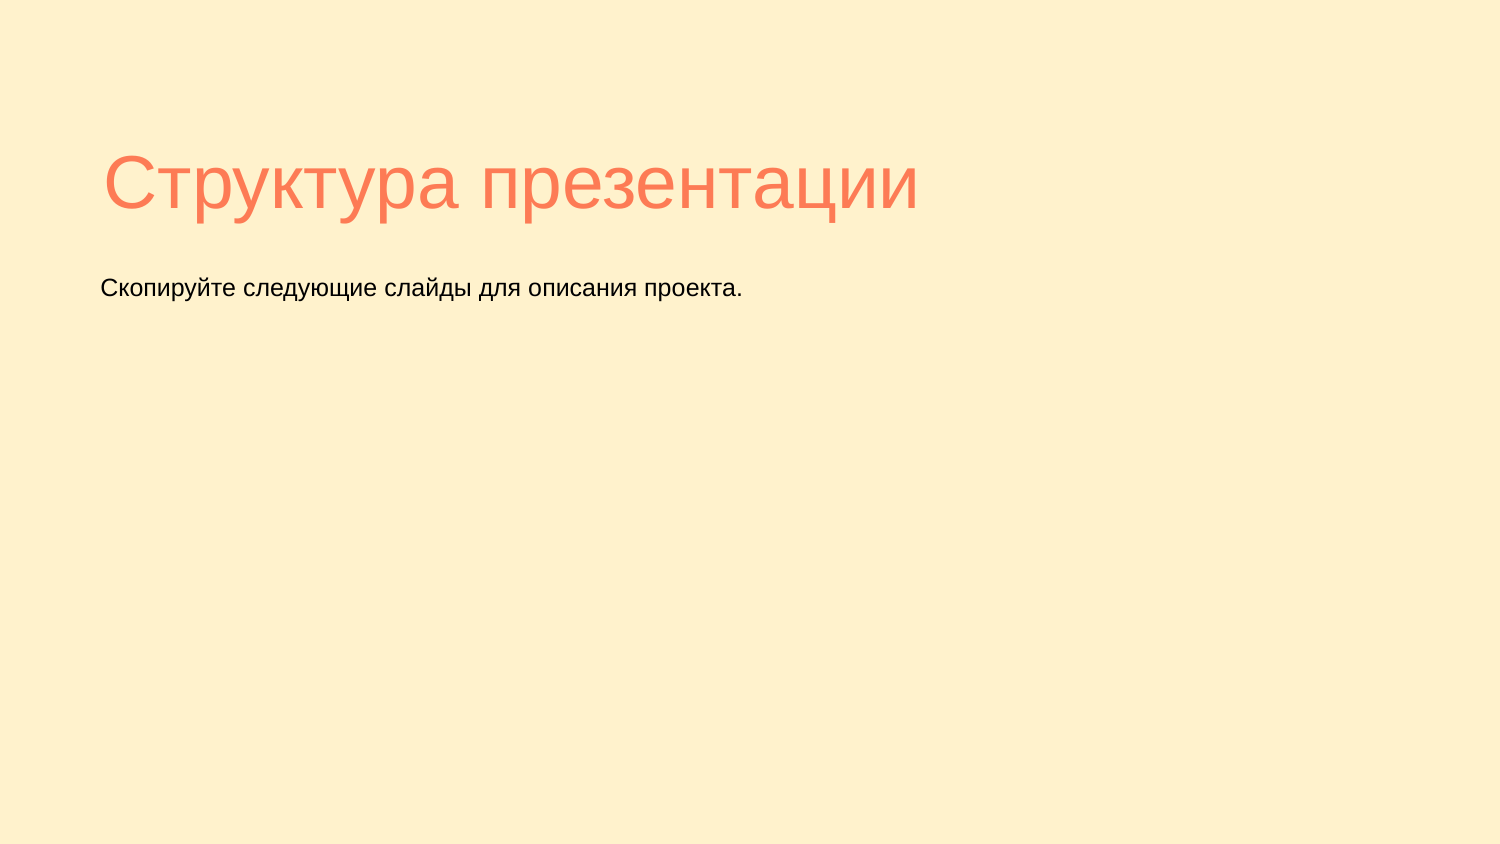

Структура презентации
# Скопируйте следующие слайды для описания проекта.